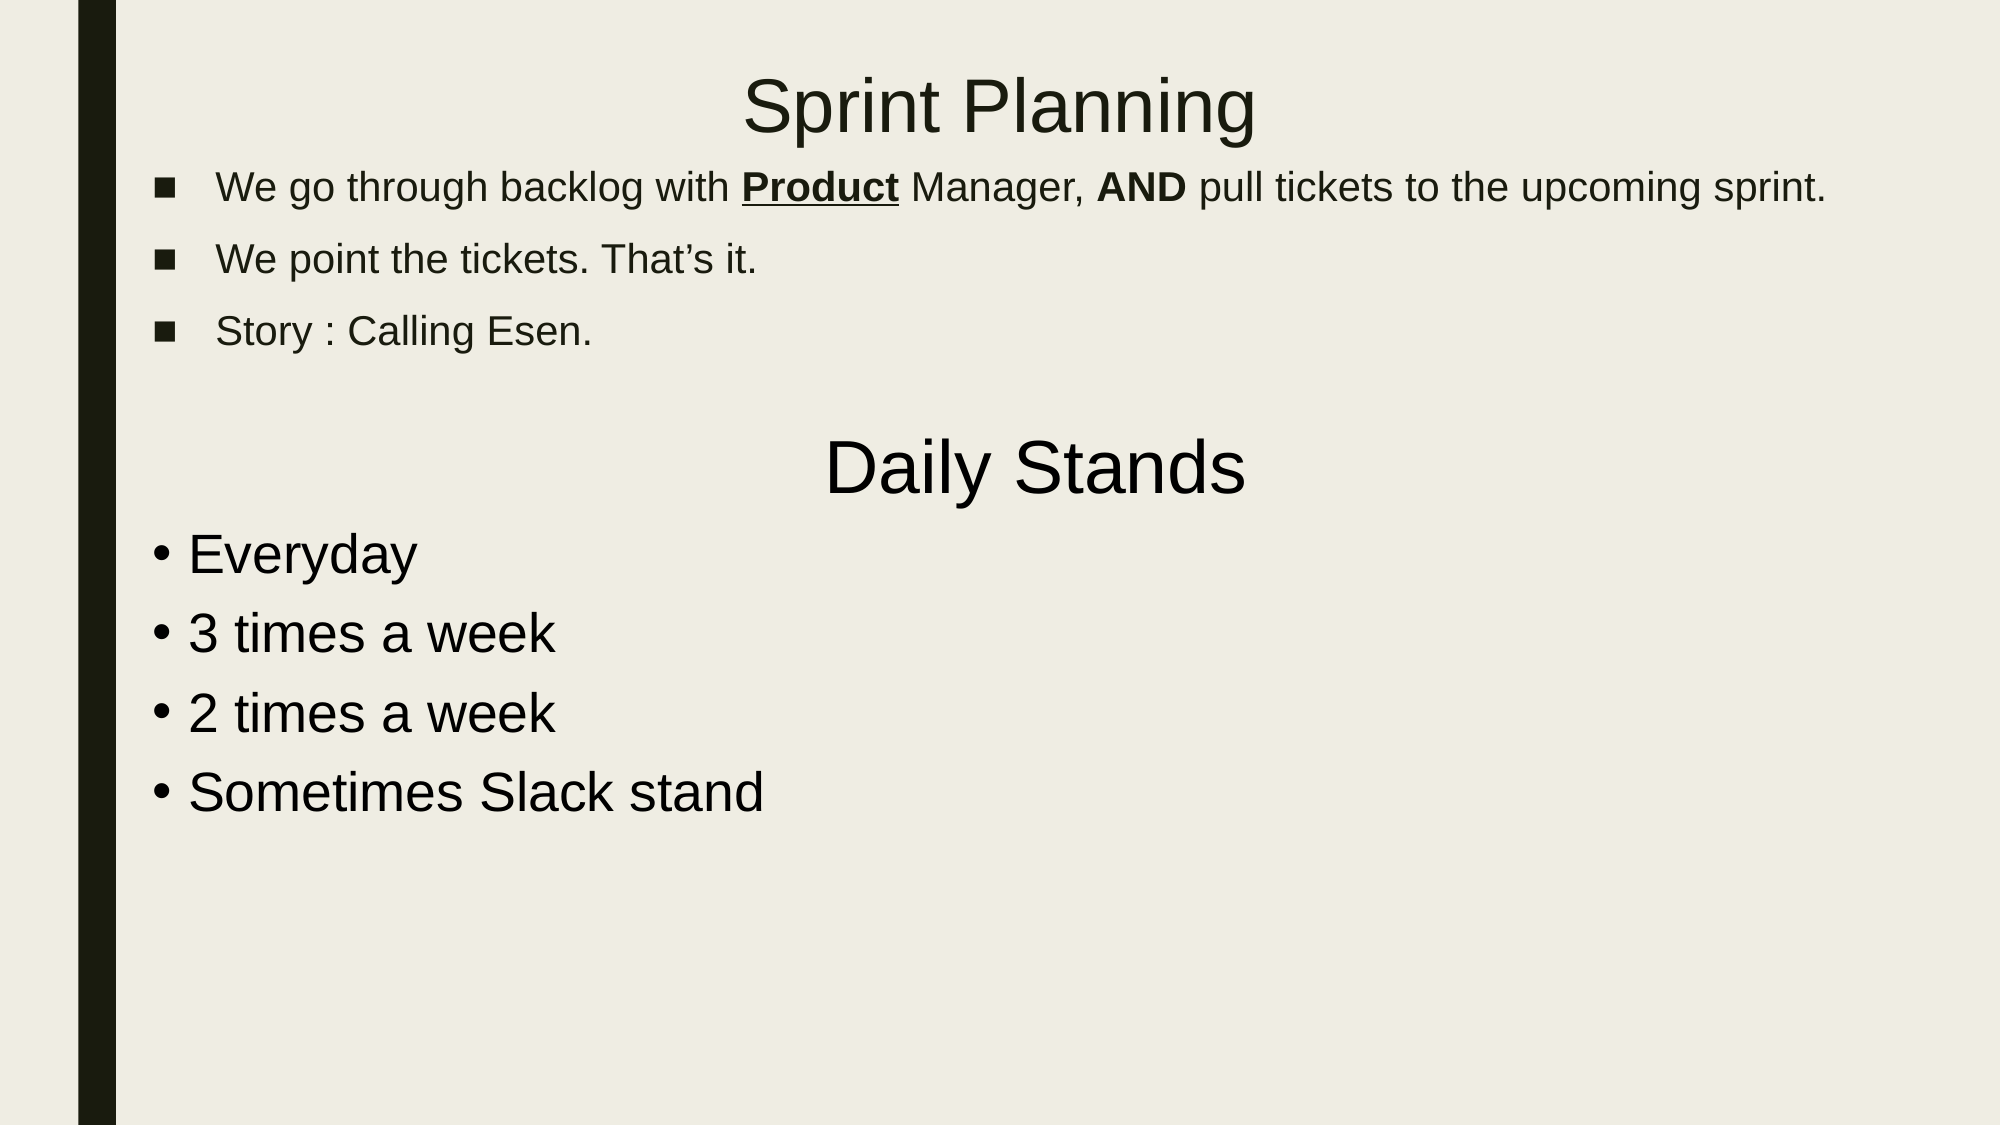

# Sprint Planning
We go through backlog with Product Manager, AND pull tickets to the upcoming sprint.
We point the tickets. That’s it.
Story : Calling Esen.
Daily Stands

Everyday
3 times a week
2 times a week
Sometimes Slack stand